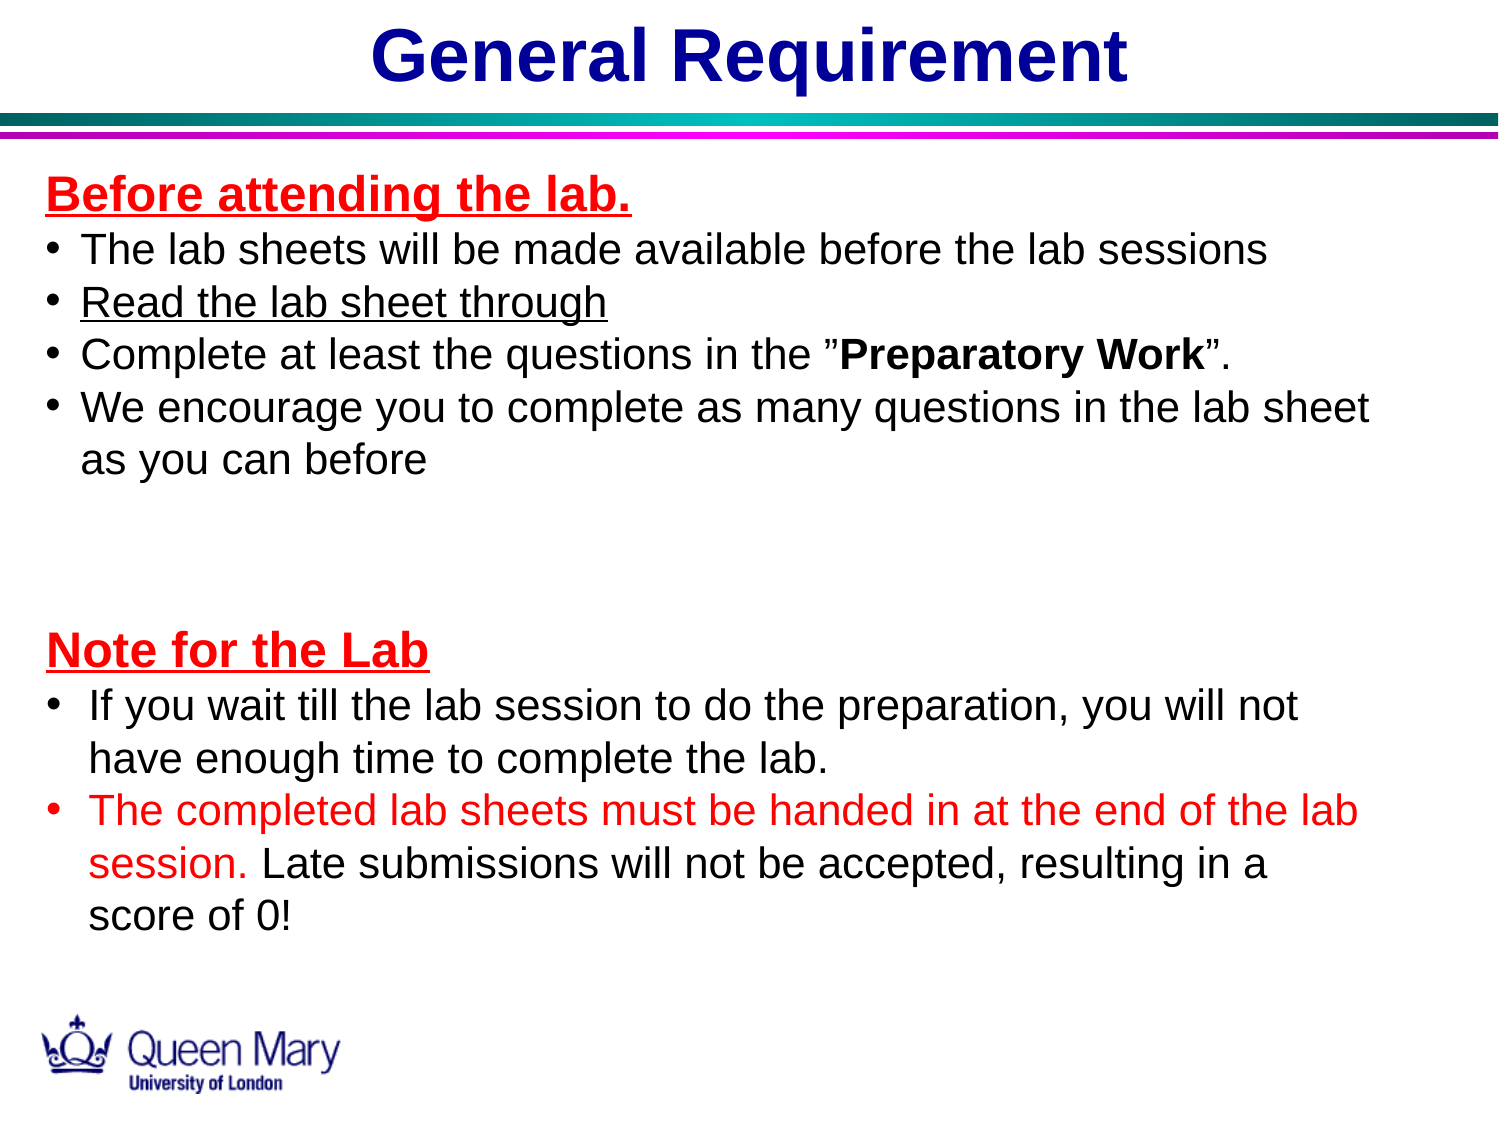

# General Requirement
Before attending the lab.
The lab sheets will be made available before the lab sessions
Read the lab sheet through
Complete at least the questions in the ”Preparatory Work”.
We encourage you to complete as many questions in the lab sheet as you can before
Note for the Lab
If you wait till the lab session to do the preparation, you will not have enough time to complete the lab.
The completed lab sheets must be handed in at the end of the lab session. Late submissions will not be accepted, resulting in a score of 0!
2